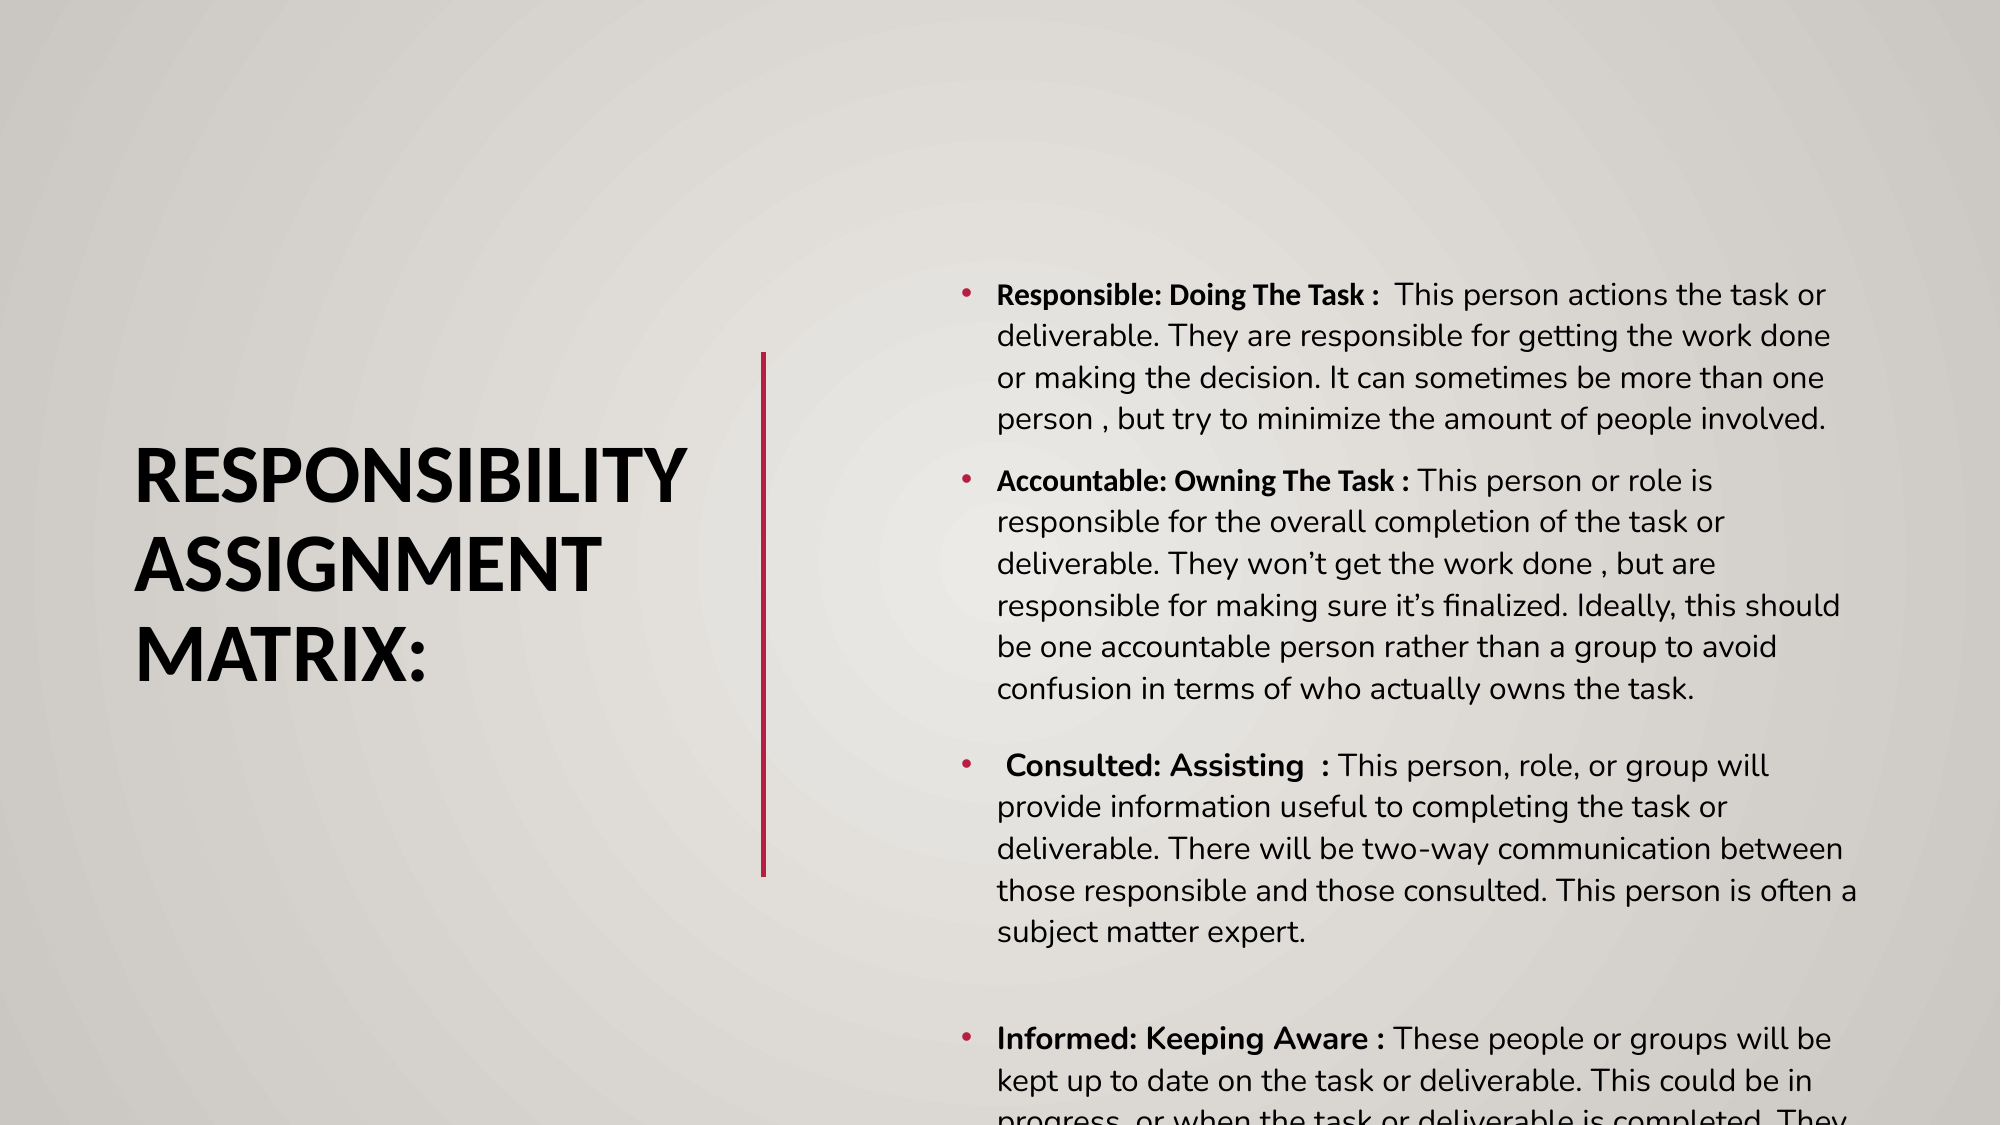

# Responsibility Assignment Matrix:
Responsible: Doing The Task :  This person actions the task or deliverable. They are responsible for getting the work done or making the decision. It can sometimes be more than one person , but try to minimize the amount of people involved.
Accountable: Owning The Task : This person or role is responsible for the overall completion of the task or deliverable. They won’t get the work done , but are responsible for making sure it’s finalized. Ideally, this should be one accountable person rather than a group to avoid confusion in terms of who actually owns the task.
 Consulted: Assisting  : This person, role, or group will provide information useful to completing the task or deliverable. There will be two-way communication between those responsible and those consulted. This person is often a subject matter expert.
Informed: Keeping Aware : These people or groups will be kept up to date on the task or deliverable. This could be in progress, or when the task or deliverable is completed. They won’t be asked to give feedback or review, but they can be affected by the outcome of the task or deliverable. There should be one-way communication to these roles or groups.